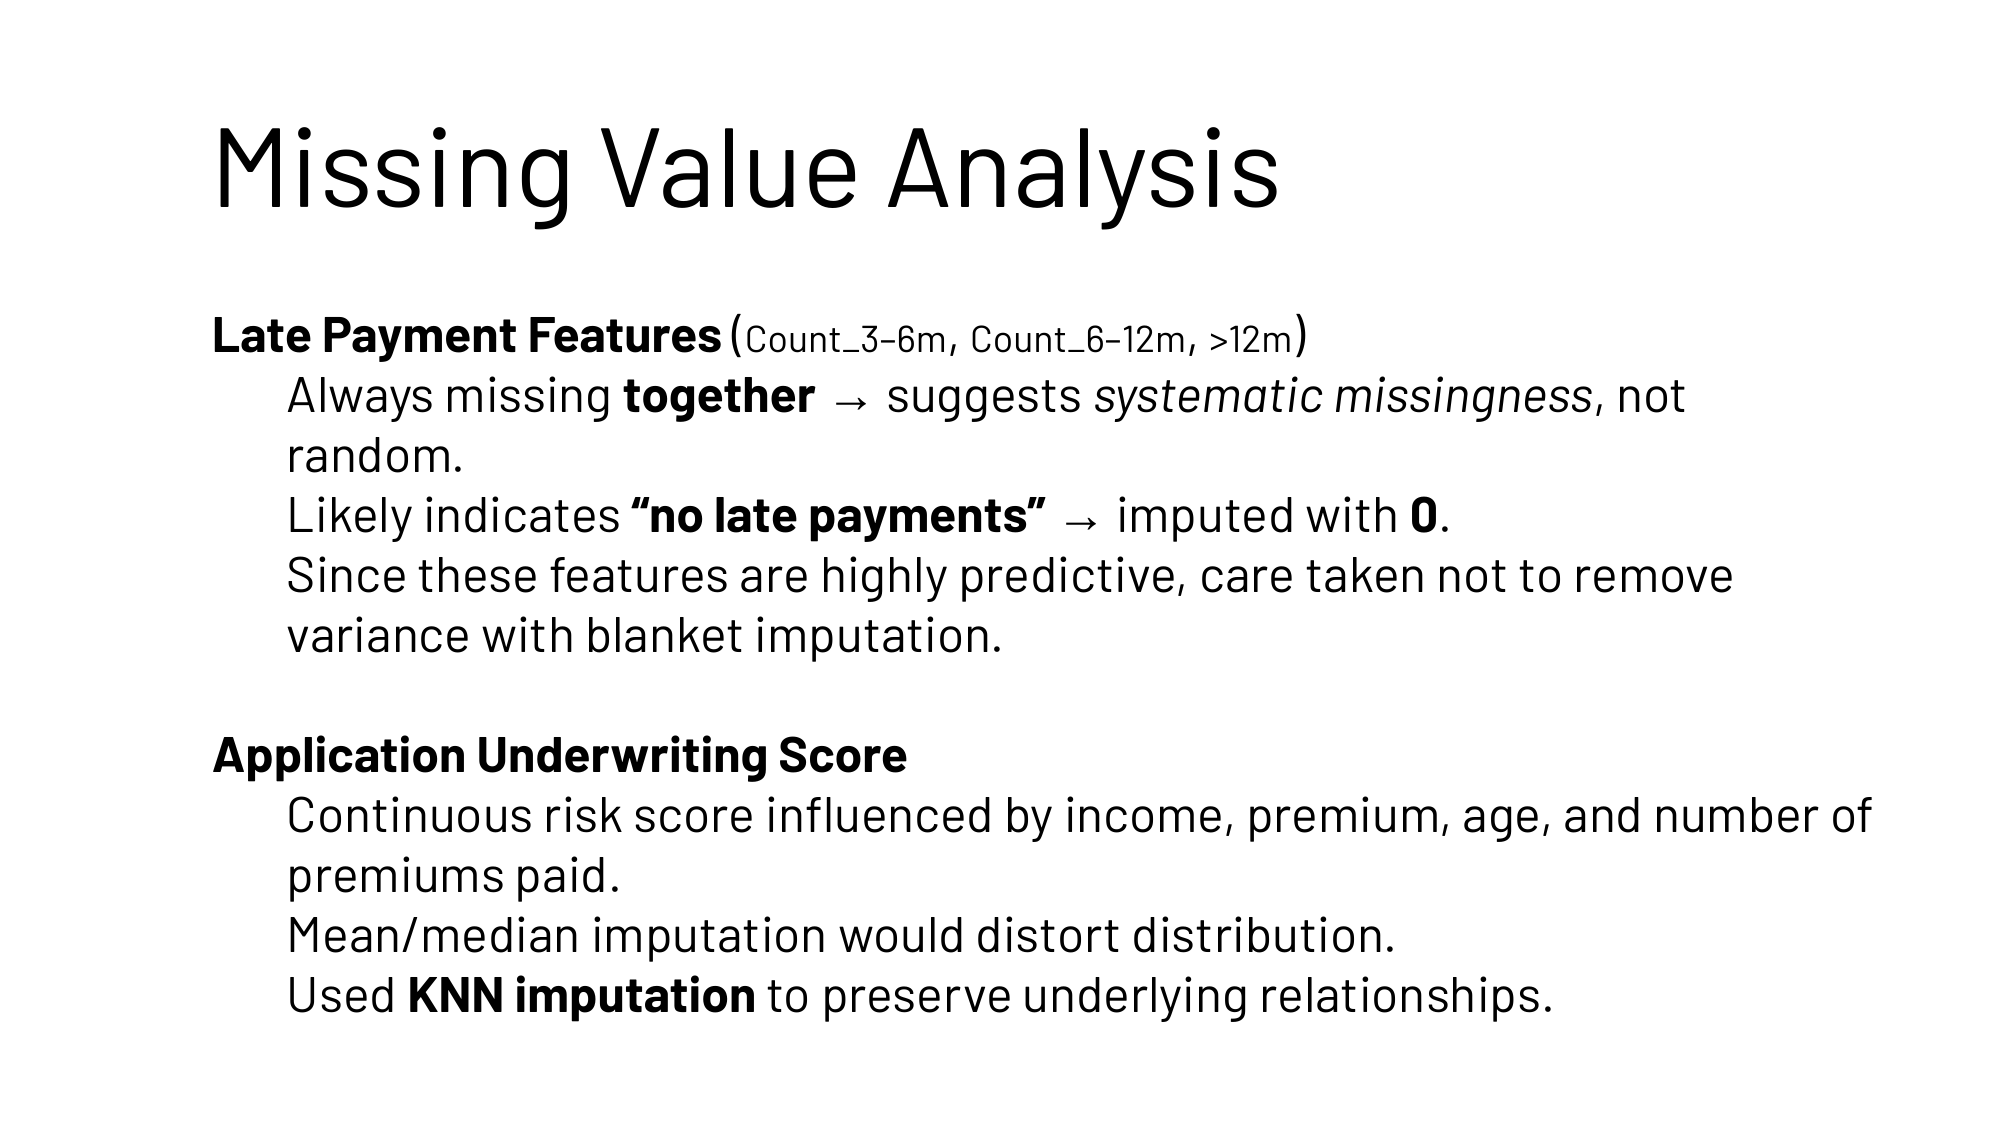

Missing Value Analysis
Late Payment Features (Count_3–6m, Count_6–12m, >12m)
Always missing together → suggests systematic missingness, not random.
Likely indicates “no late payments” → imputed with 0.
Since these features are highly predictive, care taken not to remove variance with blanket imputation.

Application Underwriting Score
Continuous risk score influenced by income, premium, age, and number of premiums paid.
Mean/median imputation would distort distribution.
Used KNN imputation to preserve underlying relationships.